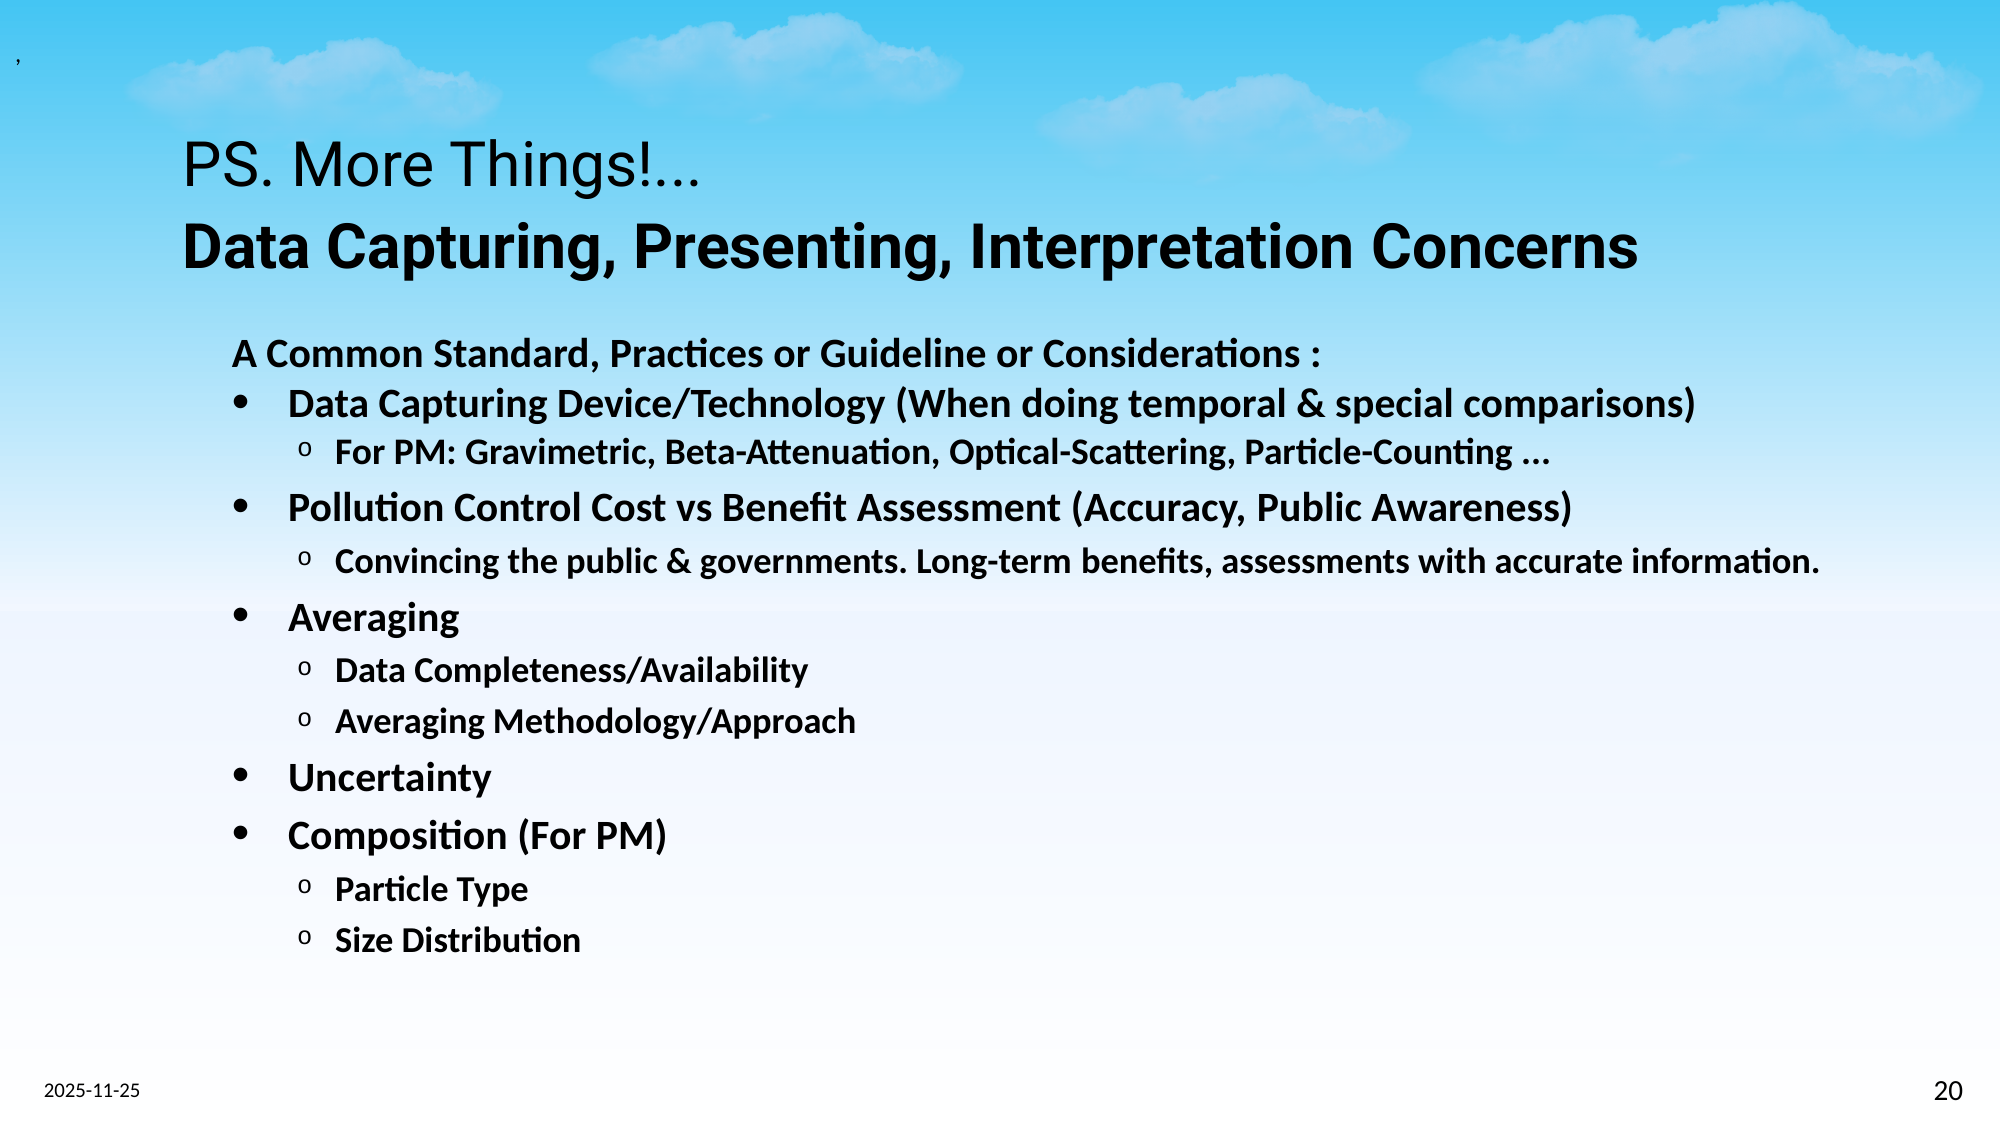

,

# PS. More Things!...  Data Capturing, Presenting, Interpretation Concerns
A Common Standard, Practices or Guideline or Considerations :
Data Capturing Device/Technology (When doing temporal & special comparisons)
For PM: Gravimetric, Beta-Attenuation, Optical-Scattering, Particle-Counting ...
Pollution Control Cost vs Benefit Assessment (Accuracy, Public Awareness)
Convincing the public & governments. Long-term benefits, assessments with accurate information.
Averaging
Data Completeness/Availability
Averaging Methodology/Approach
Uncertainty
Composition (For PM)
Particle Type
Size Distribution